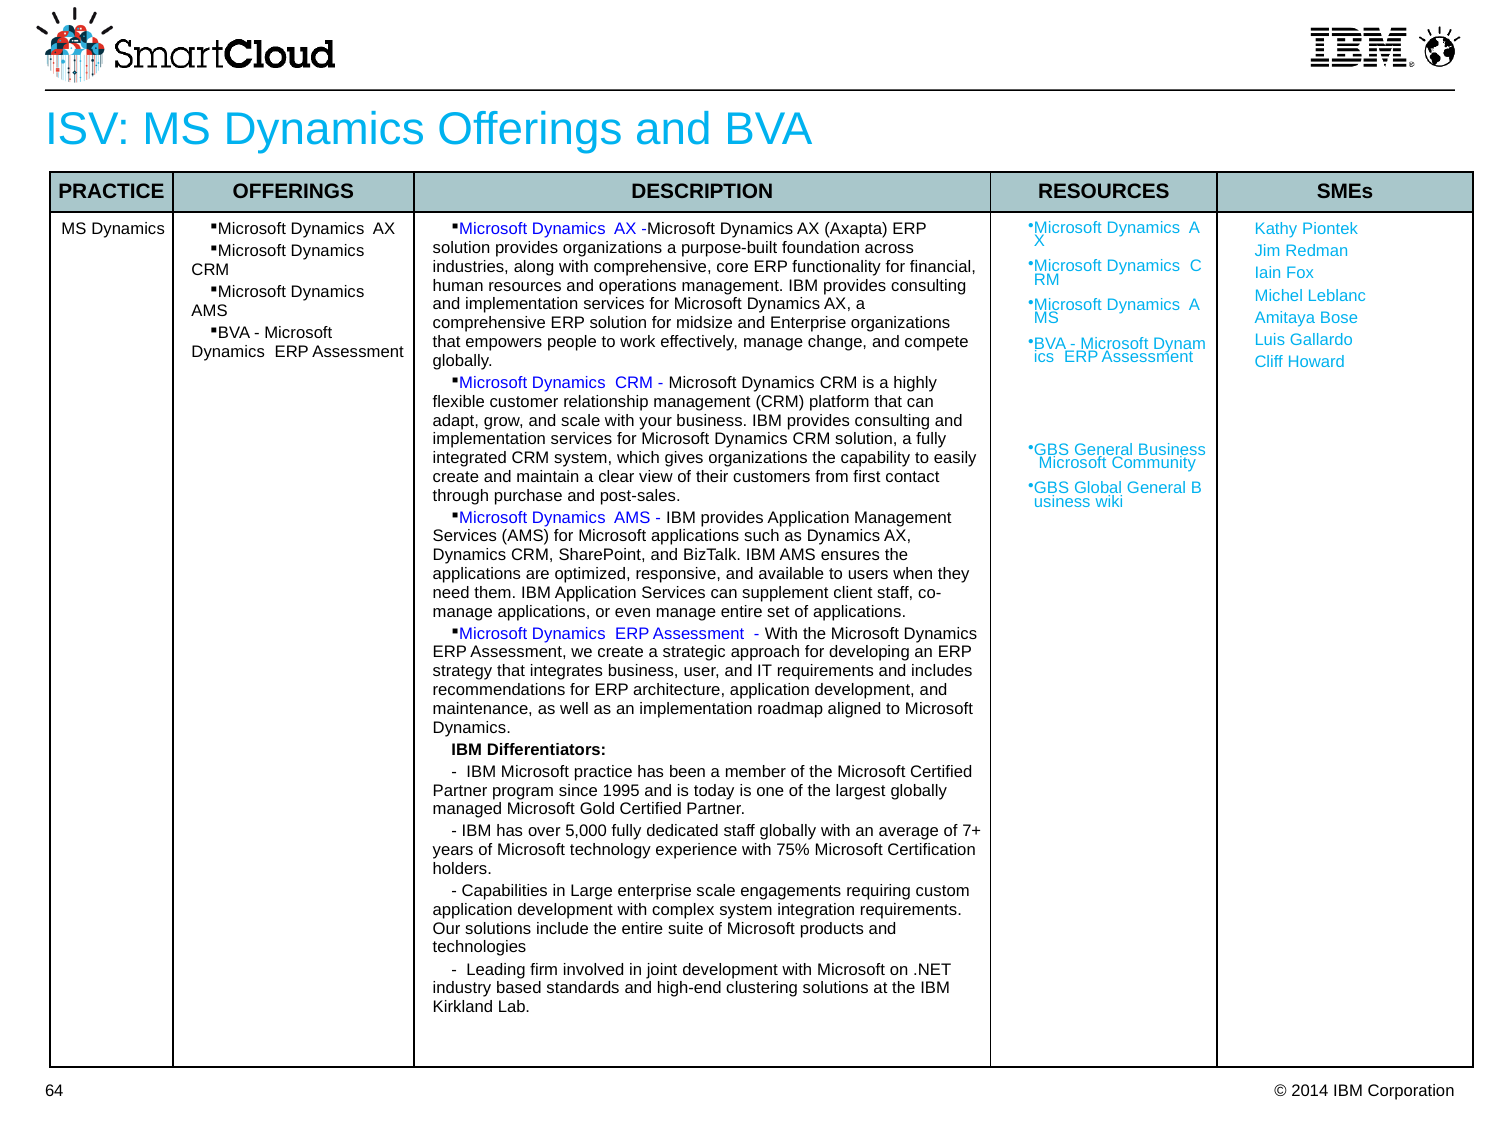

ISV: MS Dynamics Offerings and BVA
| PRACTICE | OFFERINGS | DESCRIPTION | RESOURCES | SMEs |
| --- | --- | --- | --- | --- |
| MS Dynamics | Microsoft Dynamics  AX Microsoft Dynamics  CRM Microsoft Dynamics  AMS BVA - Microsoft Dynamics  ERP Assessment | Microsoft Dynamics  AX -Microsoft Dynamics AX (Axapta) ERP solution provides organizations a purpose-built foundation across industries, along with comprehensive, core ERP functionality for financial, human resources and operations management. IBM provides consulting and implementation services for Microsoft Dynamics AX, a comprehensive ERP solution for midsize and Enterprise organizations that empowers people to work effectively, manage change, and compete globally. Microsoft Dynamics  CRM - Microsoft Dynamics CRM is a highly flexible customer relationship management (CRM) platform that can adapt, grow, and scale with your business. IBM provides consulting and implementation services for Microsoft Dynamics CRM solution, a fully integrated CRM system, which gives organizations the capability to easily create and maintain a clear view of their customers from first contact through purchase and post-sales. Microsoft Dynamics  AMS - IBM provides Application Management Services (AMS) for Microsoft applications such as Dynamics AX, Dynamics CRM, SharePoint, and BizTalk. IBM AMS ensures the applications are optimized, responsive, and available to users when they need them. IBM Application Services can supplement client staff, co-manage applications, or even manage entire set of applications. Microsoft Dynamics  ERP Assessment - With the Microsoft Dynamics ERP Assessment, we create a strategic approach for developing an ERP strategy that integrates business, user, and IT requirements and includes recommendations for ERP architecture, application development, and maintenance, as well as an implementation roadmap aligned to Microsoft Dynamics. IBM Differentiators: - IBM Microsoft practice has been a member of the Microsoft Certified Partner program since 1995 and is today is one of the largest globally managed Microsoft Gold Certified Partner. - IBM has over 5,000 fully dedicated staff globally with an average of 7+ years of Microsoft technology experience with 75% Microsoft Certification holders. - Capabilities in Large enterprise scale engagements requiring custom application development with complex system integration requirements. Our solutions include the entire suite of Microsoft products and technologies - Leading firm involved in joint development with Microsoft on .NET industry based standards and high-end clustering solutions at the IBM Kirkland Lab. | Microsoft Dynamics  AX Microsoft Dynamics  CRM Microsoft Dynamics  AMS BVA - Microsoft Dynamics  ERP Assessment GBS General Business Microsoft Community GBS Global General Business wiki | Kathy Piontek Jim Redman Iain Fox Michel Leblanc Amitaya Bose Luis Gallardo Cliff Howard |
64